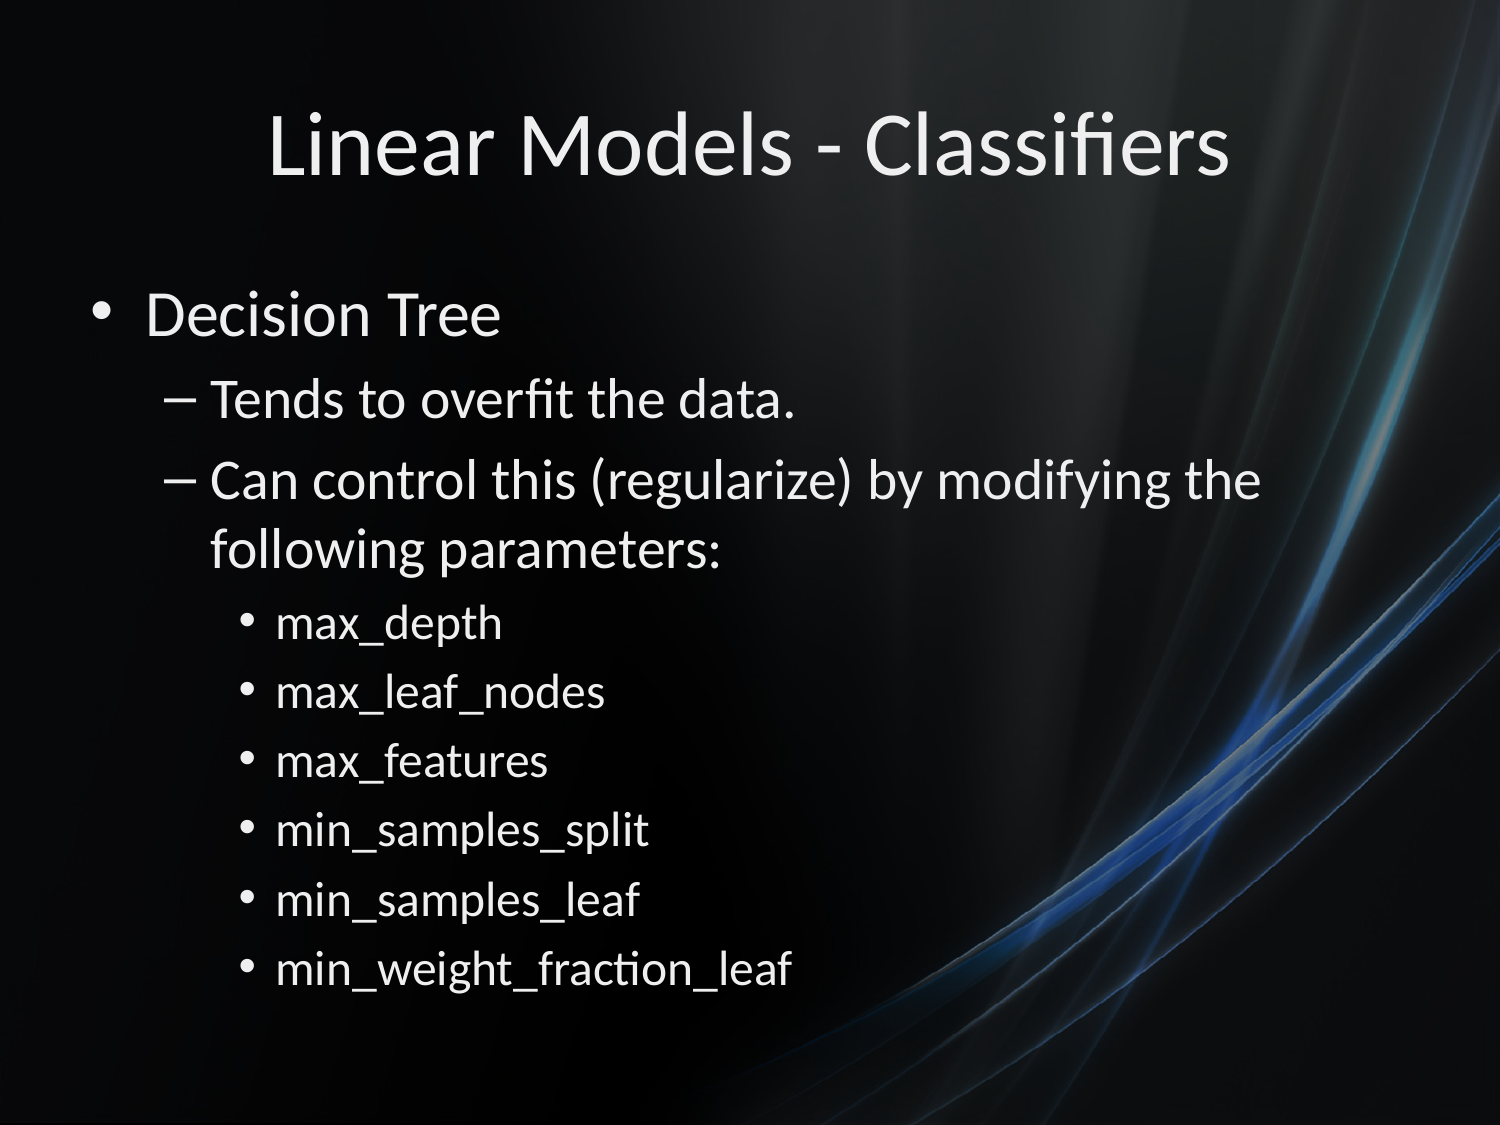

# Linear Models - Classifiers
Decision Tree
Tends to overfit the data.
Can control this (regularize) by modifying the following parameters:
max_depth
max_leaf_nodes
max_features
min_samples_split
min_samples_leaf
min_weight_fraction_leaf